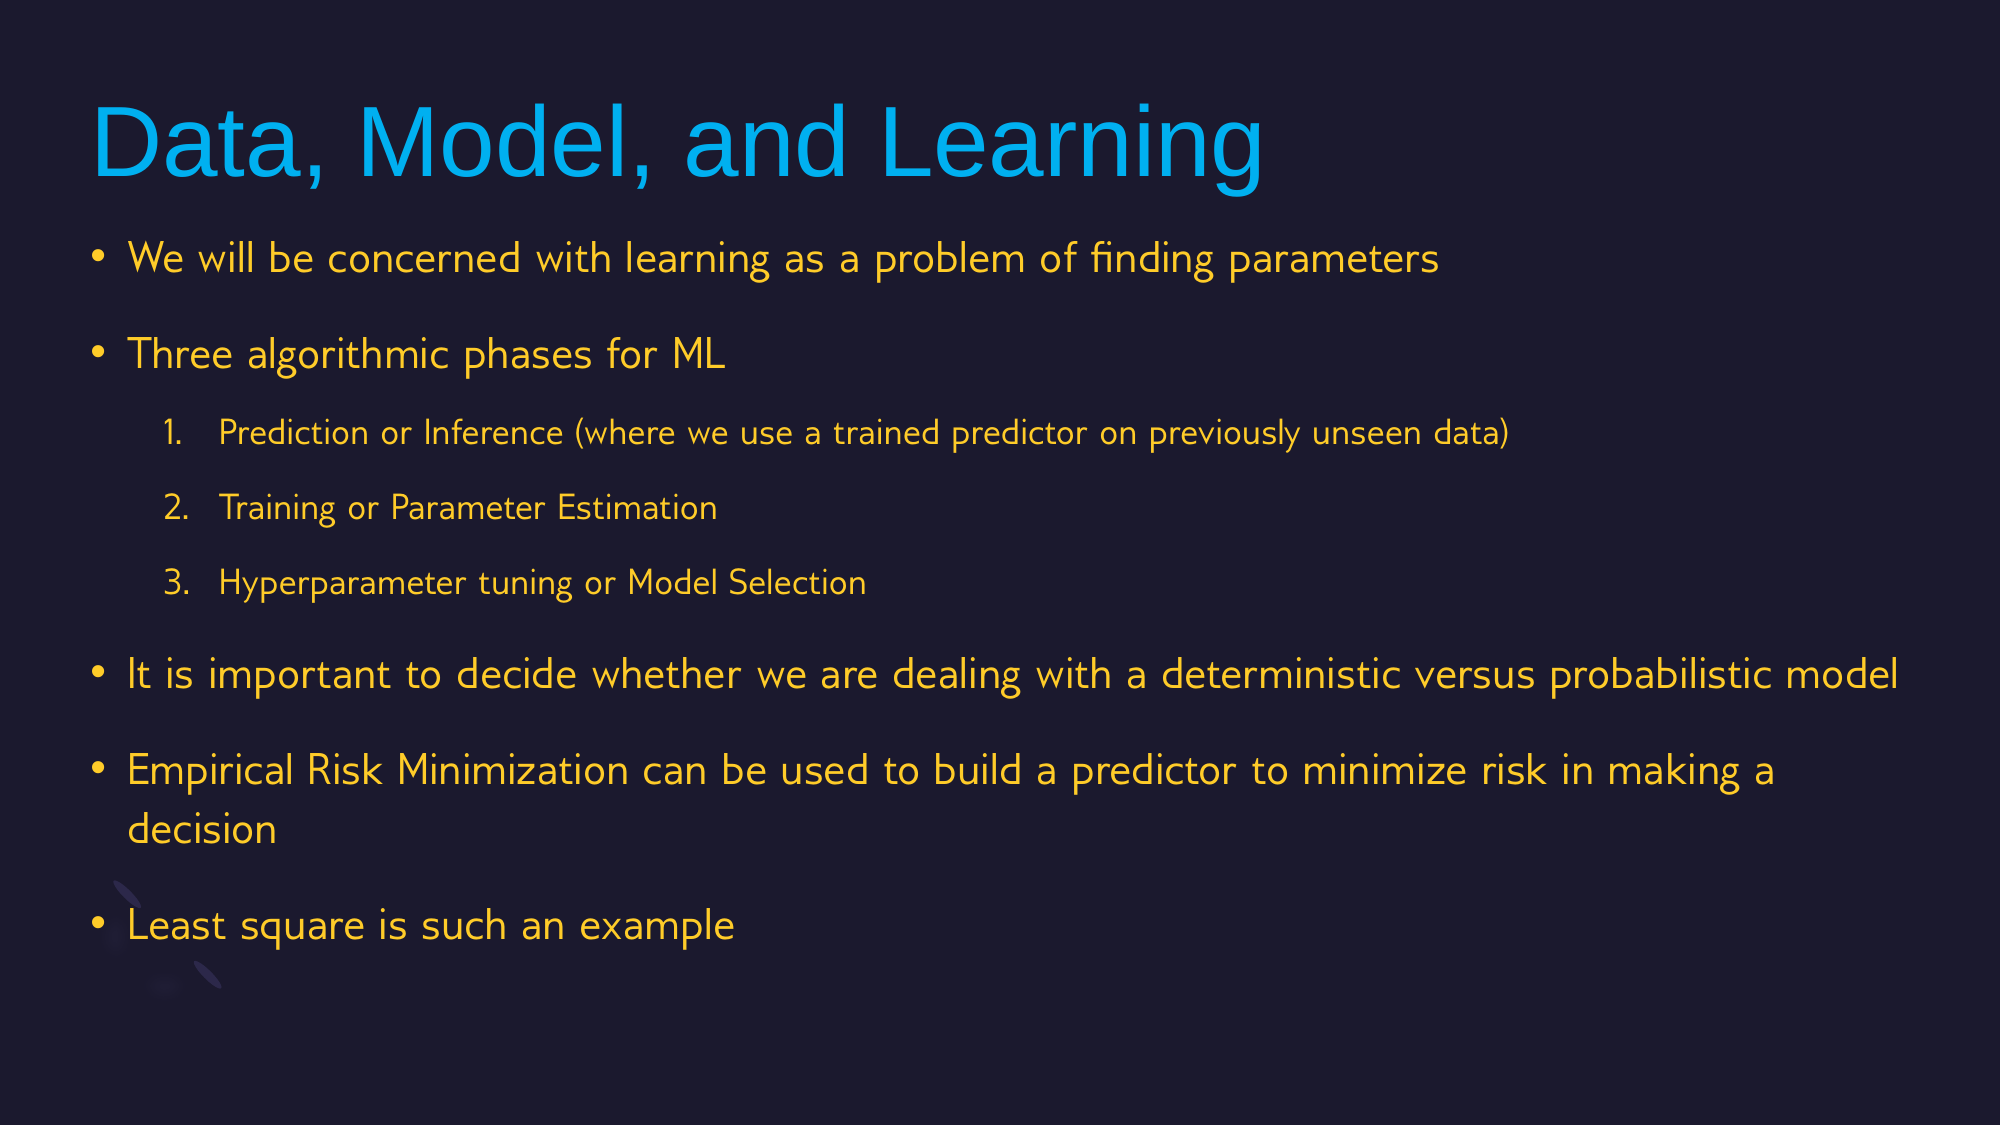

# Data, Model, and Learning
We will be concerned with learning as a problem of finding parameters
Three algorithmic phases for ML
Prediction or Inference (where we use a trained predictor on previously unseen data)
Training or Parameter Estimation
Hyperparameter tuning or Model Selection
It is important to decide whether we are dealing with a deterministic versus probabilistic model
Empirical Risk Minimization can be used to build a predictor to minimize risk in making a decision
Least square is such an example